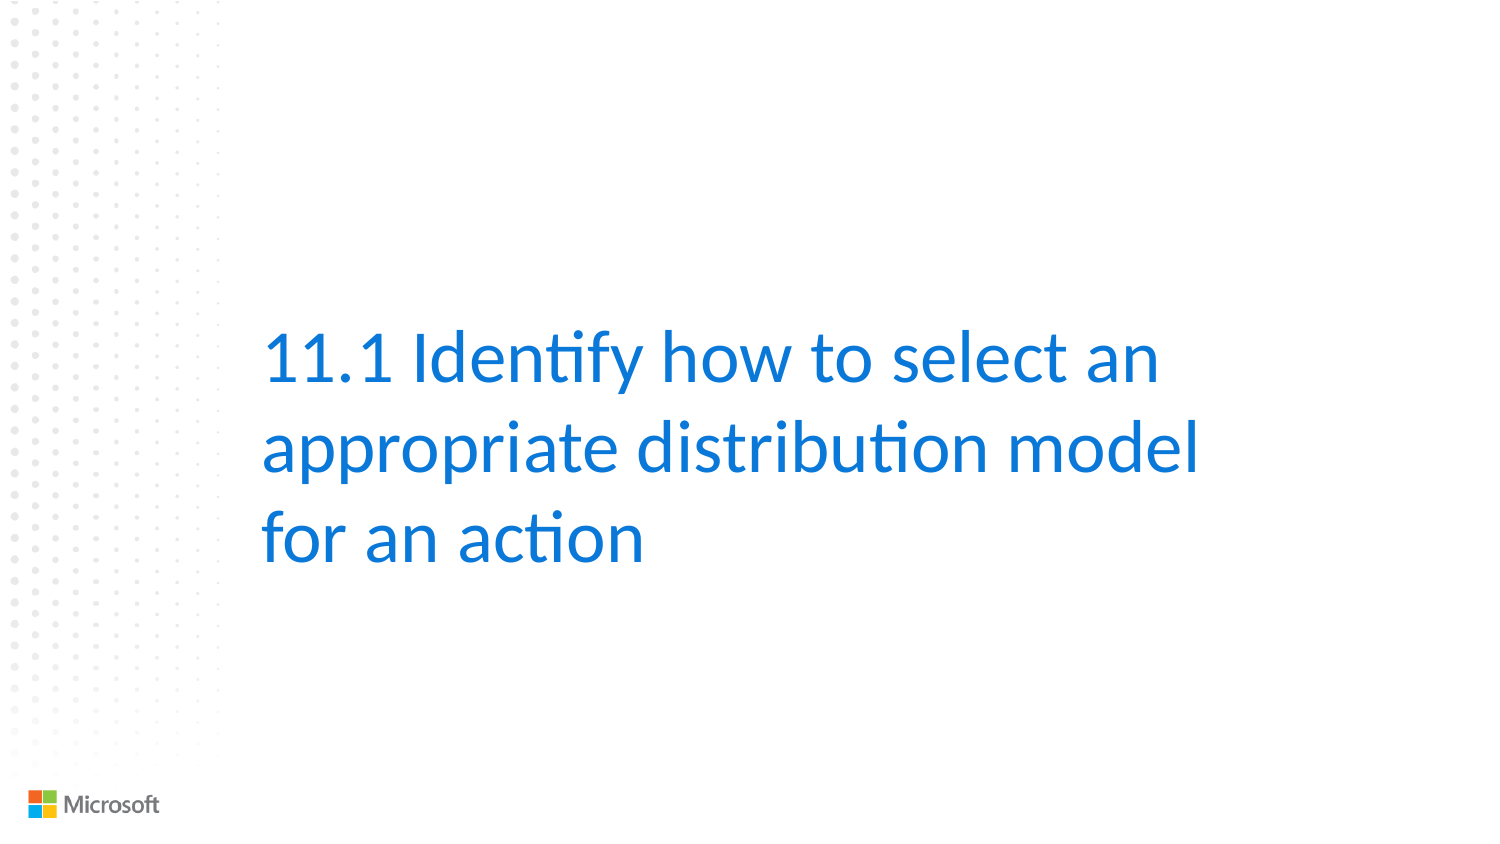

11.1 Identify how to select an appropriate distribution model for an action